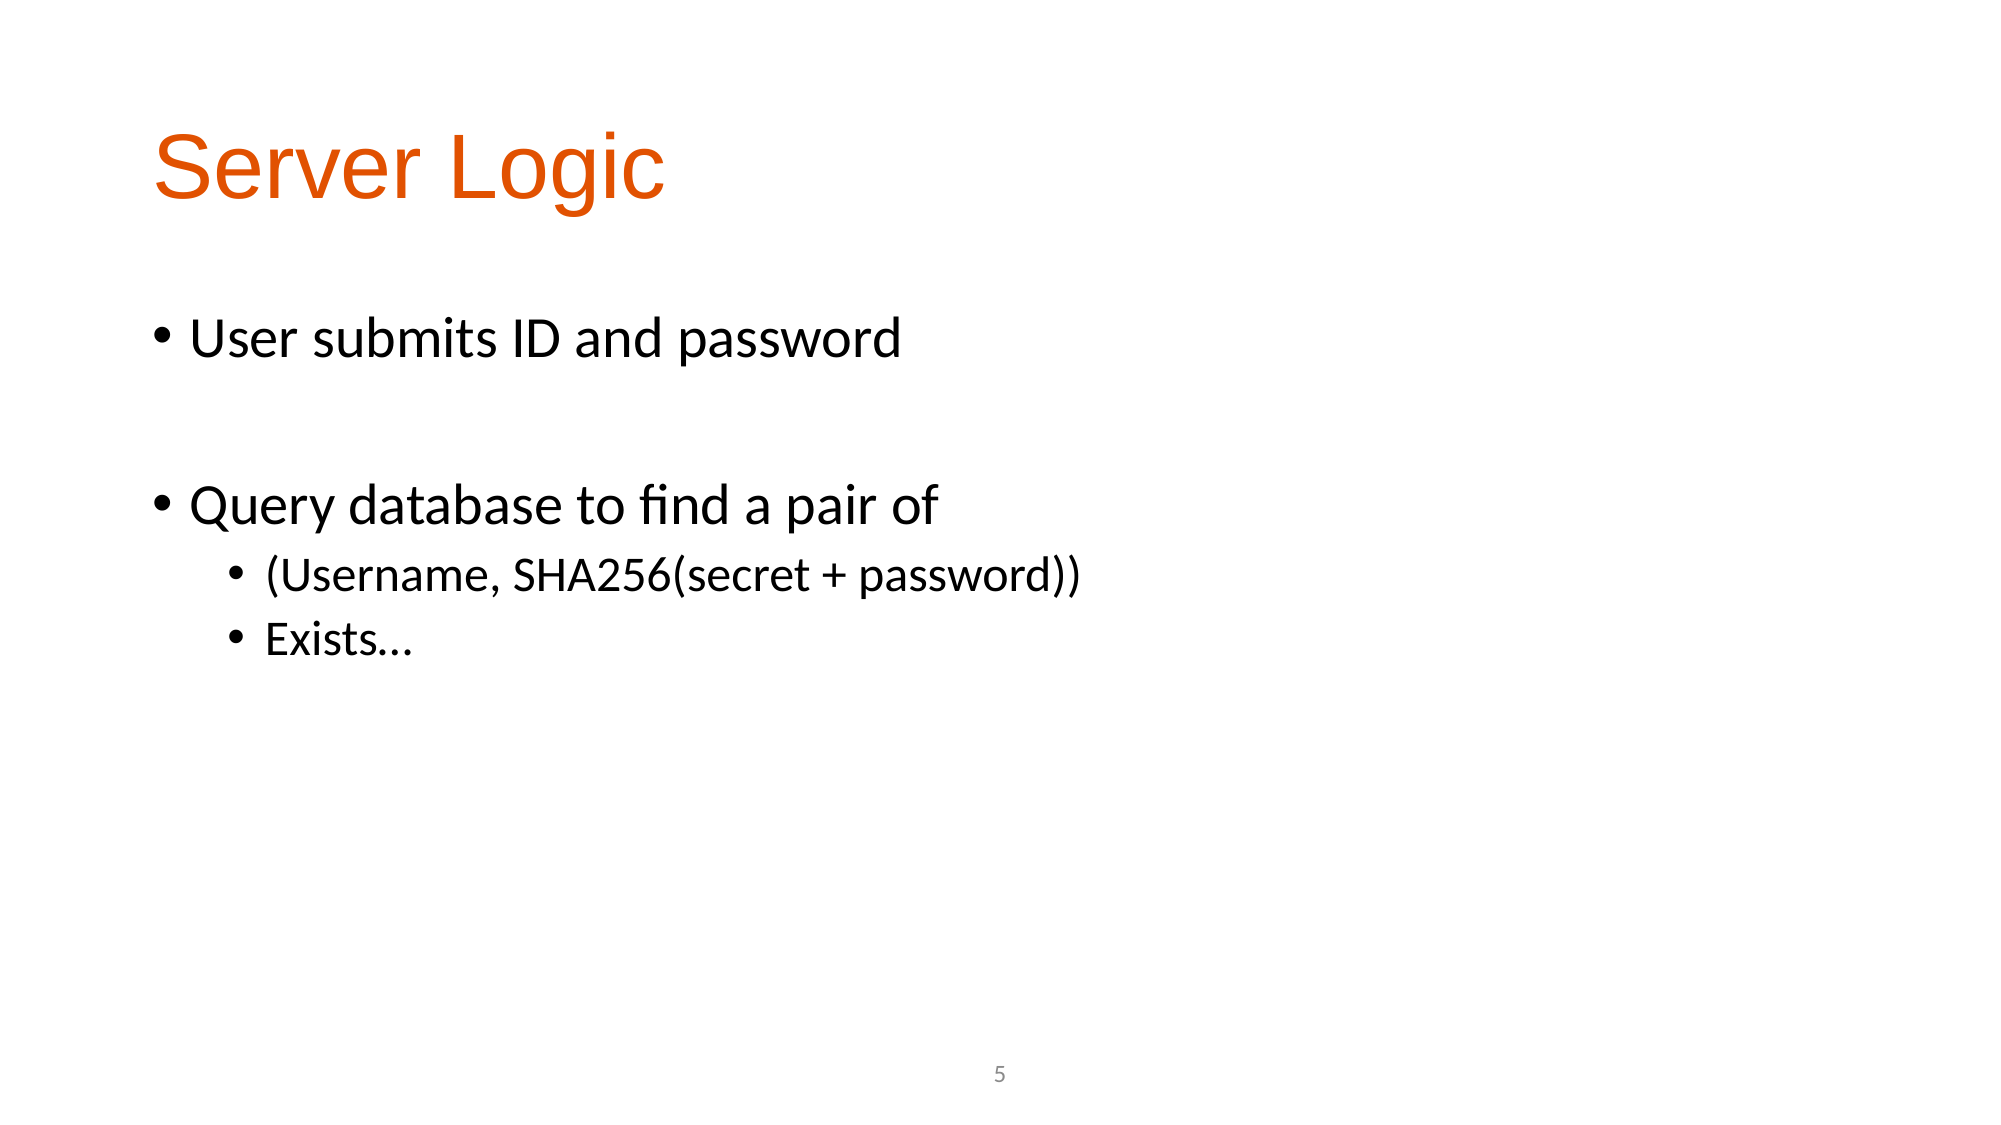

# Server Logic
User submits ID and password

Query database to find a pair of
(Username, SHA256(secret + password))
Exists…

5